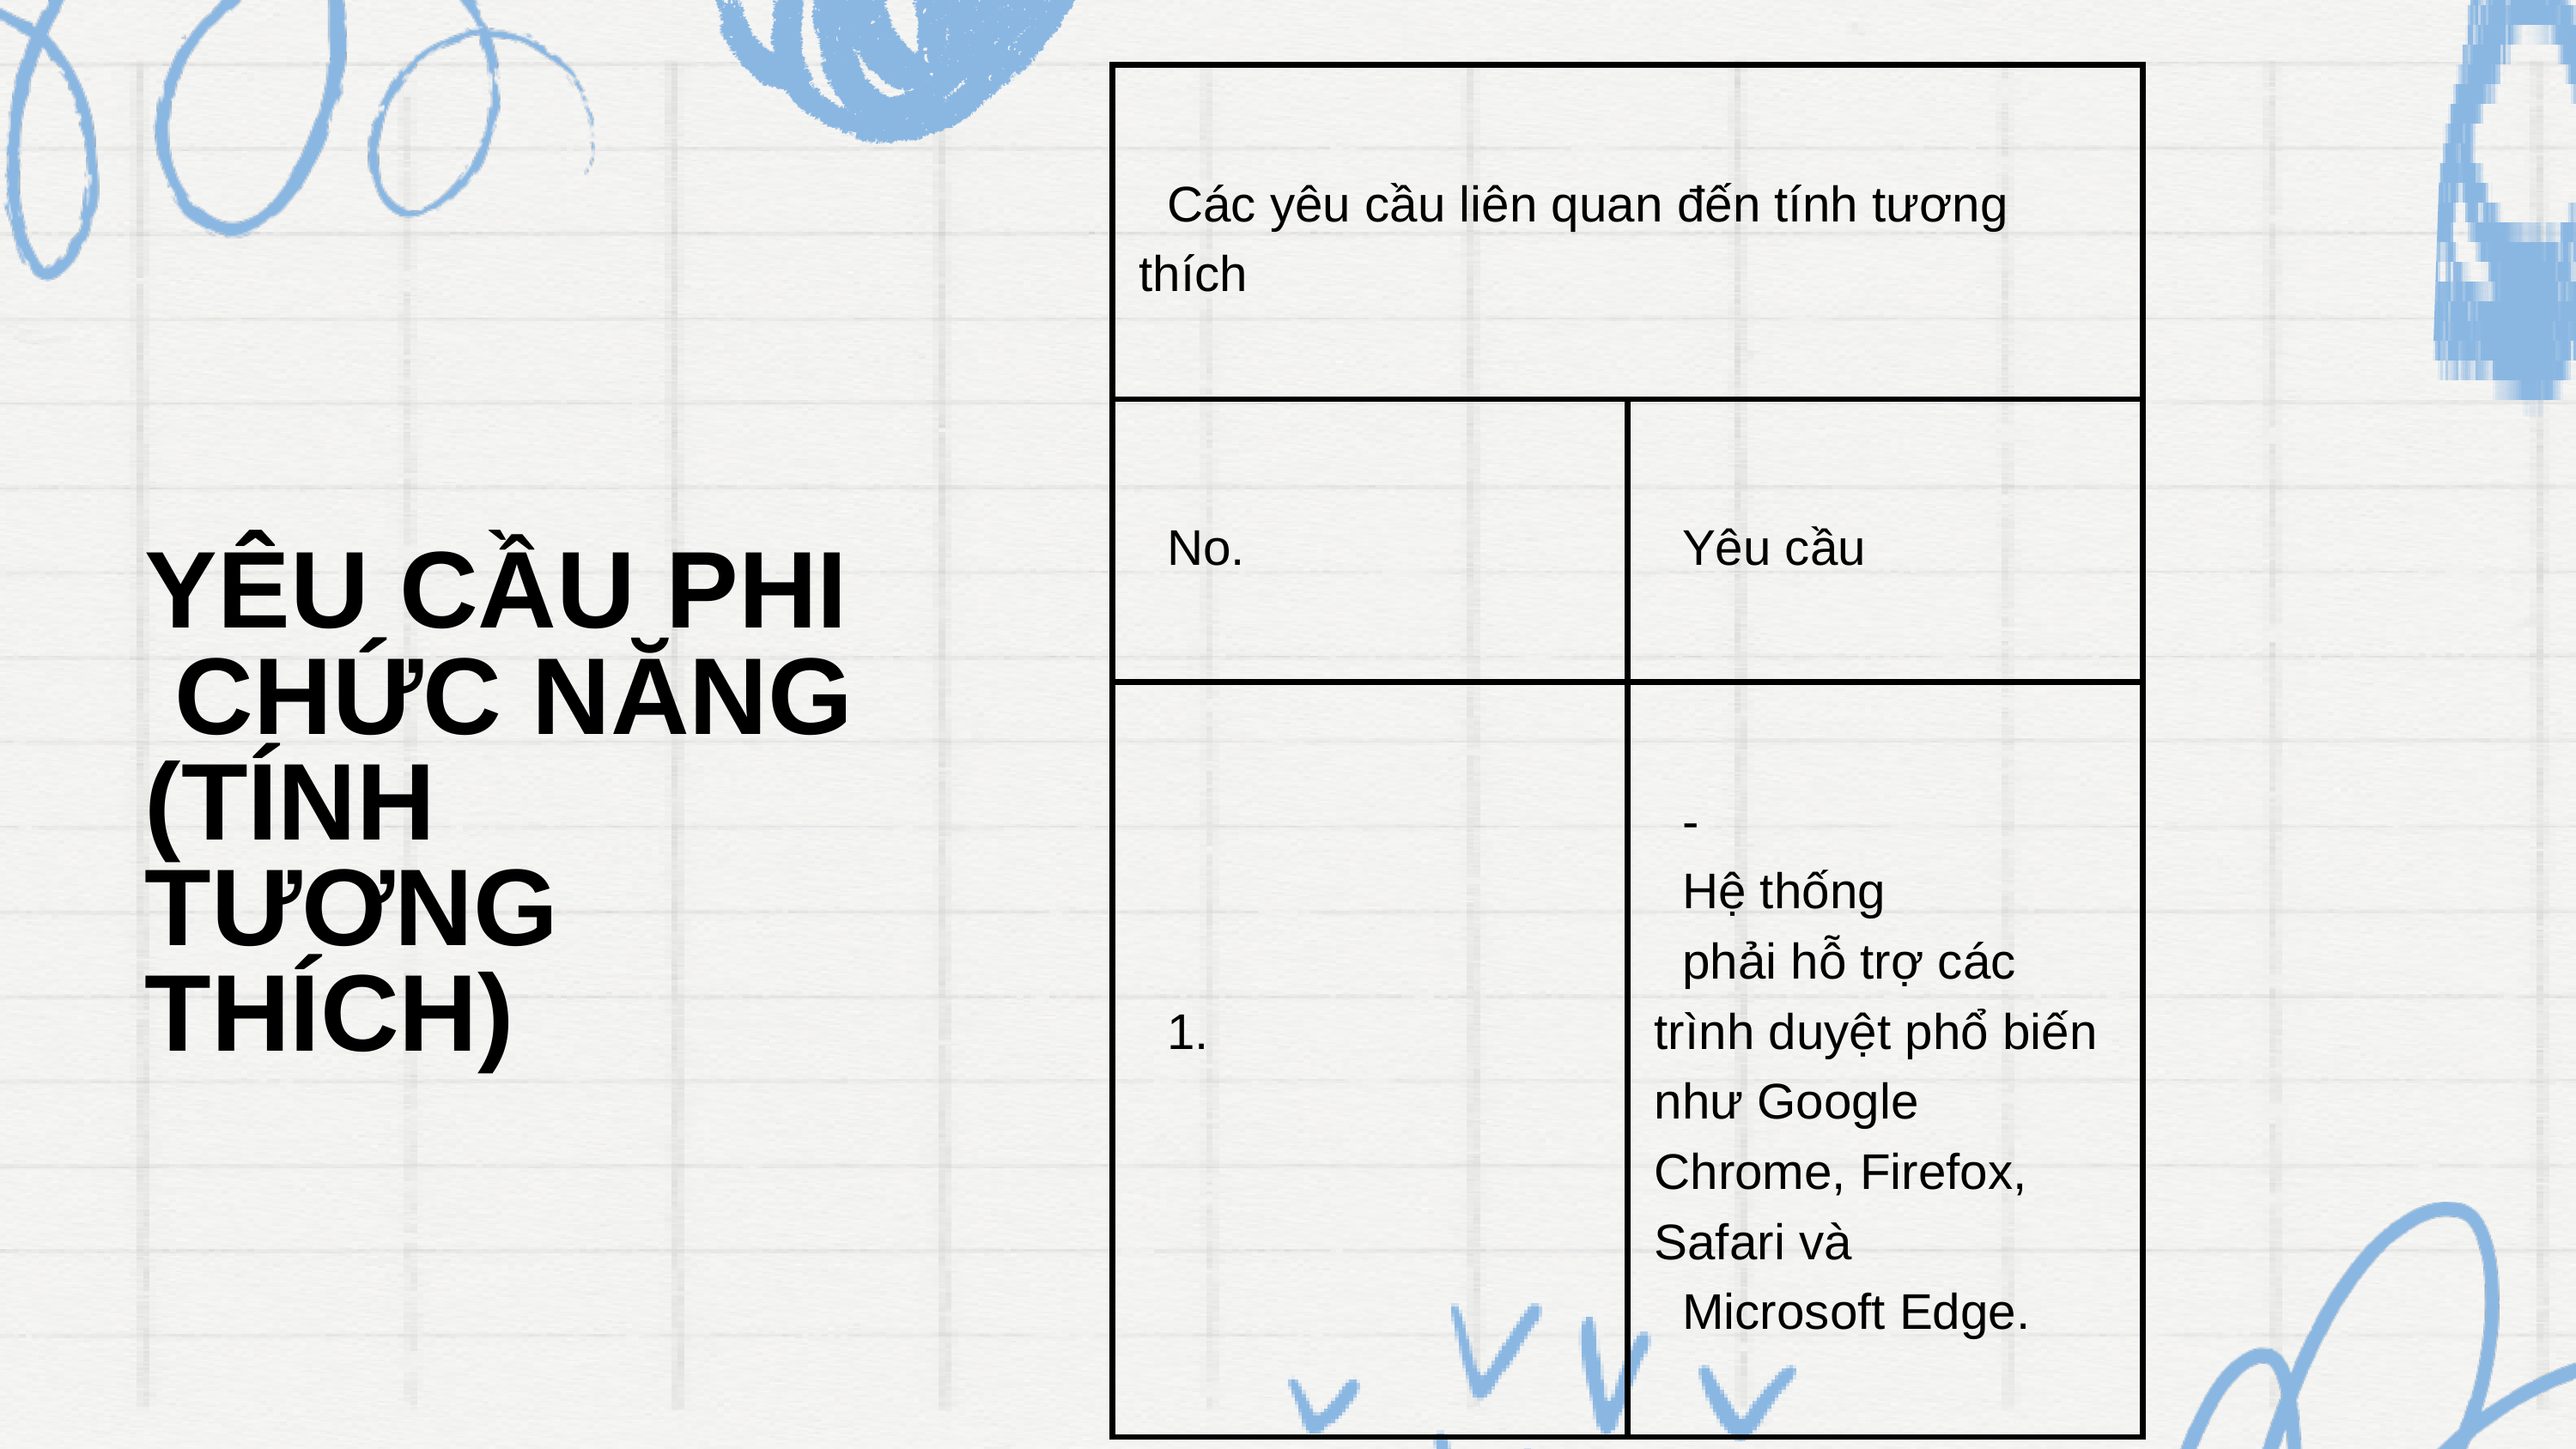

| Các yêu cầu liên quan đến tính tương thích | Các yêu cầu liên quan đến tính tương thích |
| --- | --- |
| No. | Yêu cầu |
| 1. | -            Hệ thống phải hỗ trợ các trình duyệt phổ biến như Google Chrome, Firefox, Safari và Microsoft Edge. |
YÊU CẦU PHI  CHỨC NĂNG (TÍNH TƯƠNG THÍCH)